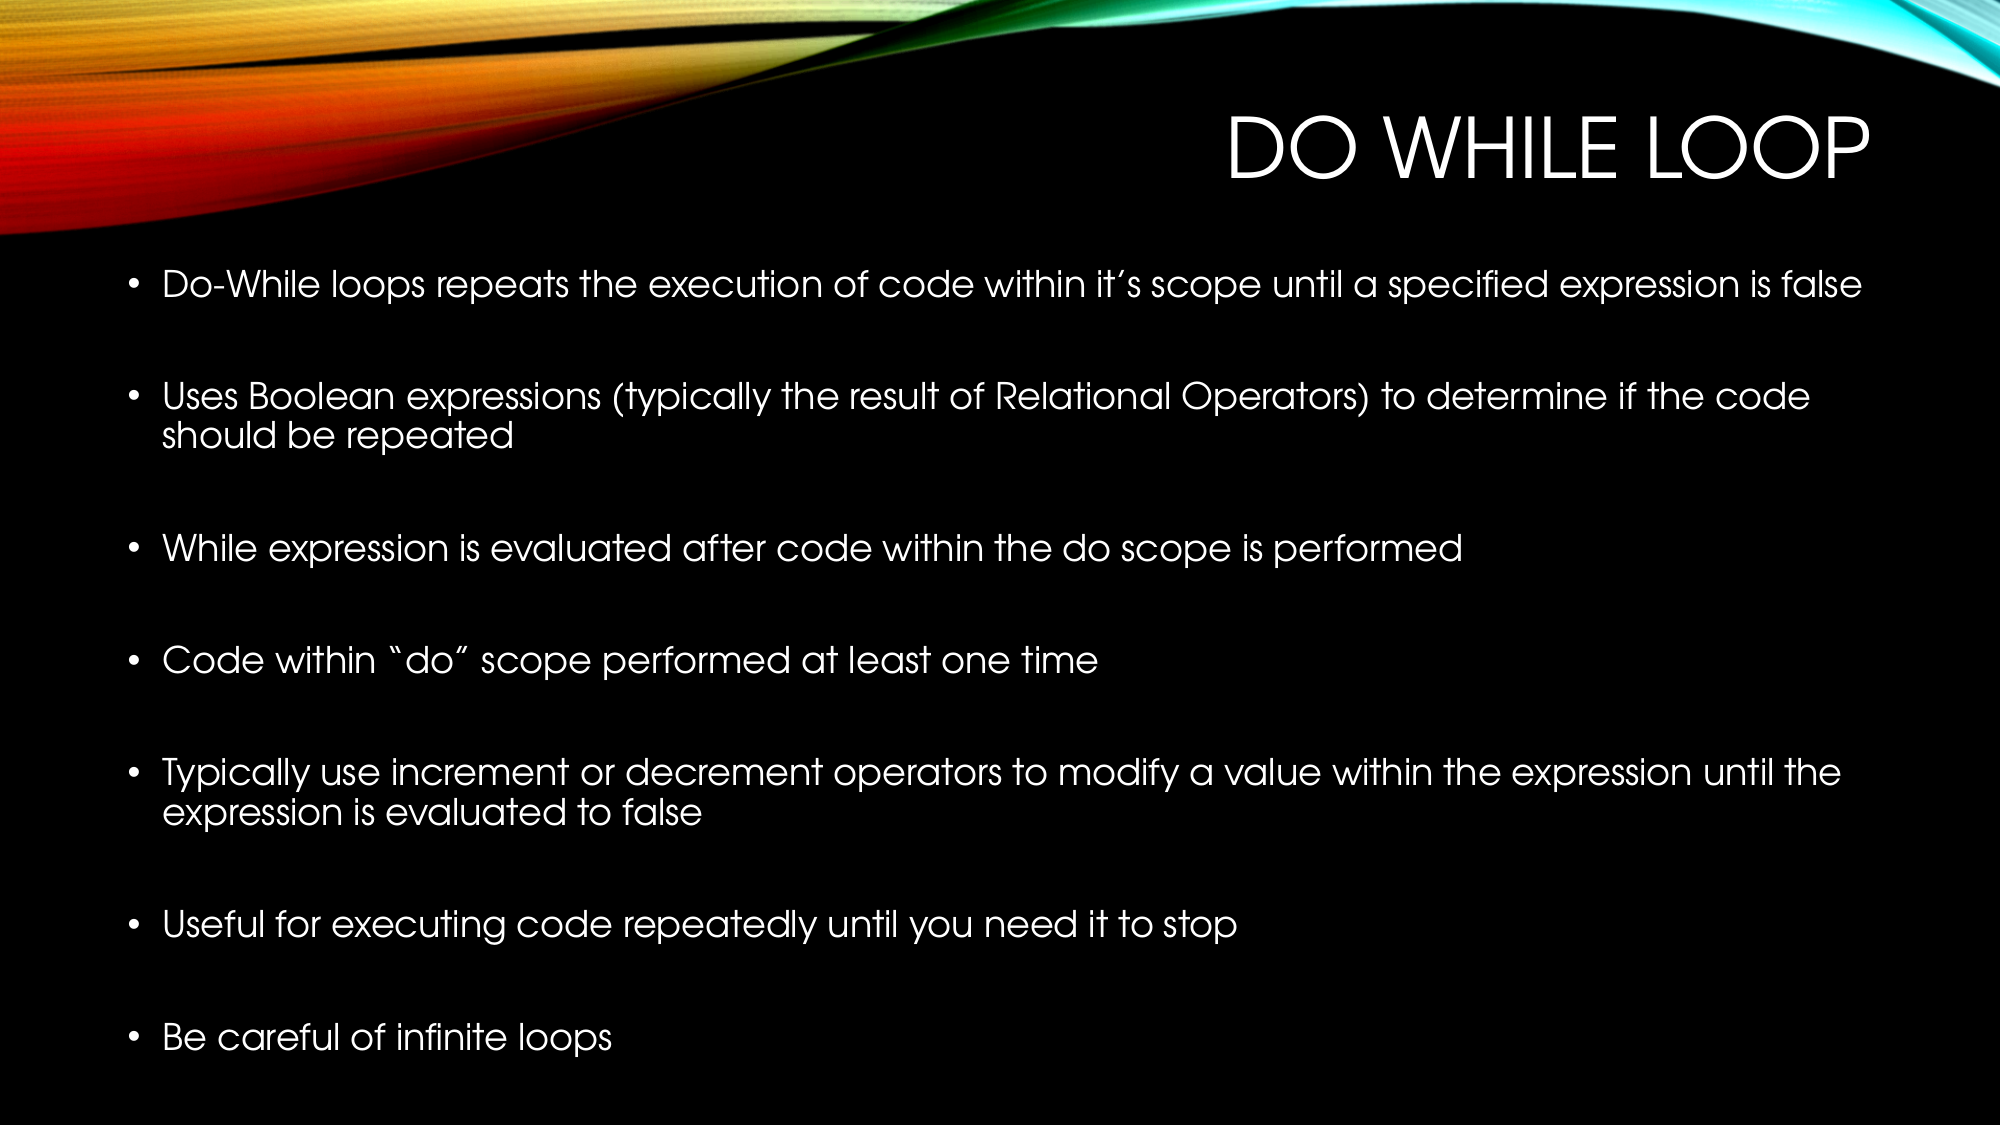

# Do While Loop
Do-While loops repeats the execution of code within it’s scope until a specified expression is false

Uses Boolean expressions (typically the result of Relational Operators) to determine if the code should be repeated

While expression is evaluated after code within the do scope is performed

Code within “do” scope performed at least one time

Typically use increment or decrement operators to modify a value within the expression until the expression is evaluated to false

Useful for executing code repeatedly until you need it to stop

Be careful of infinite loops